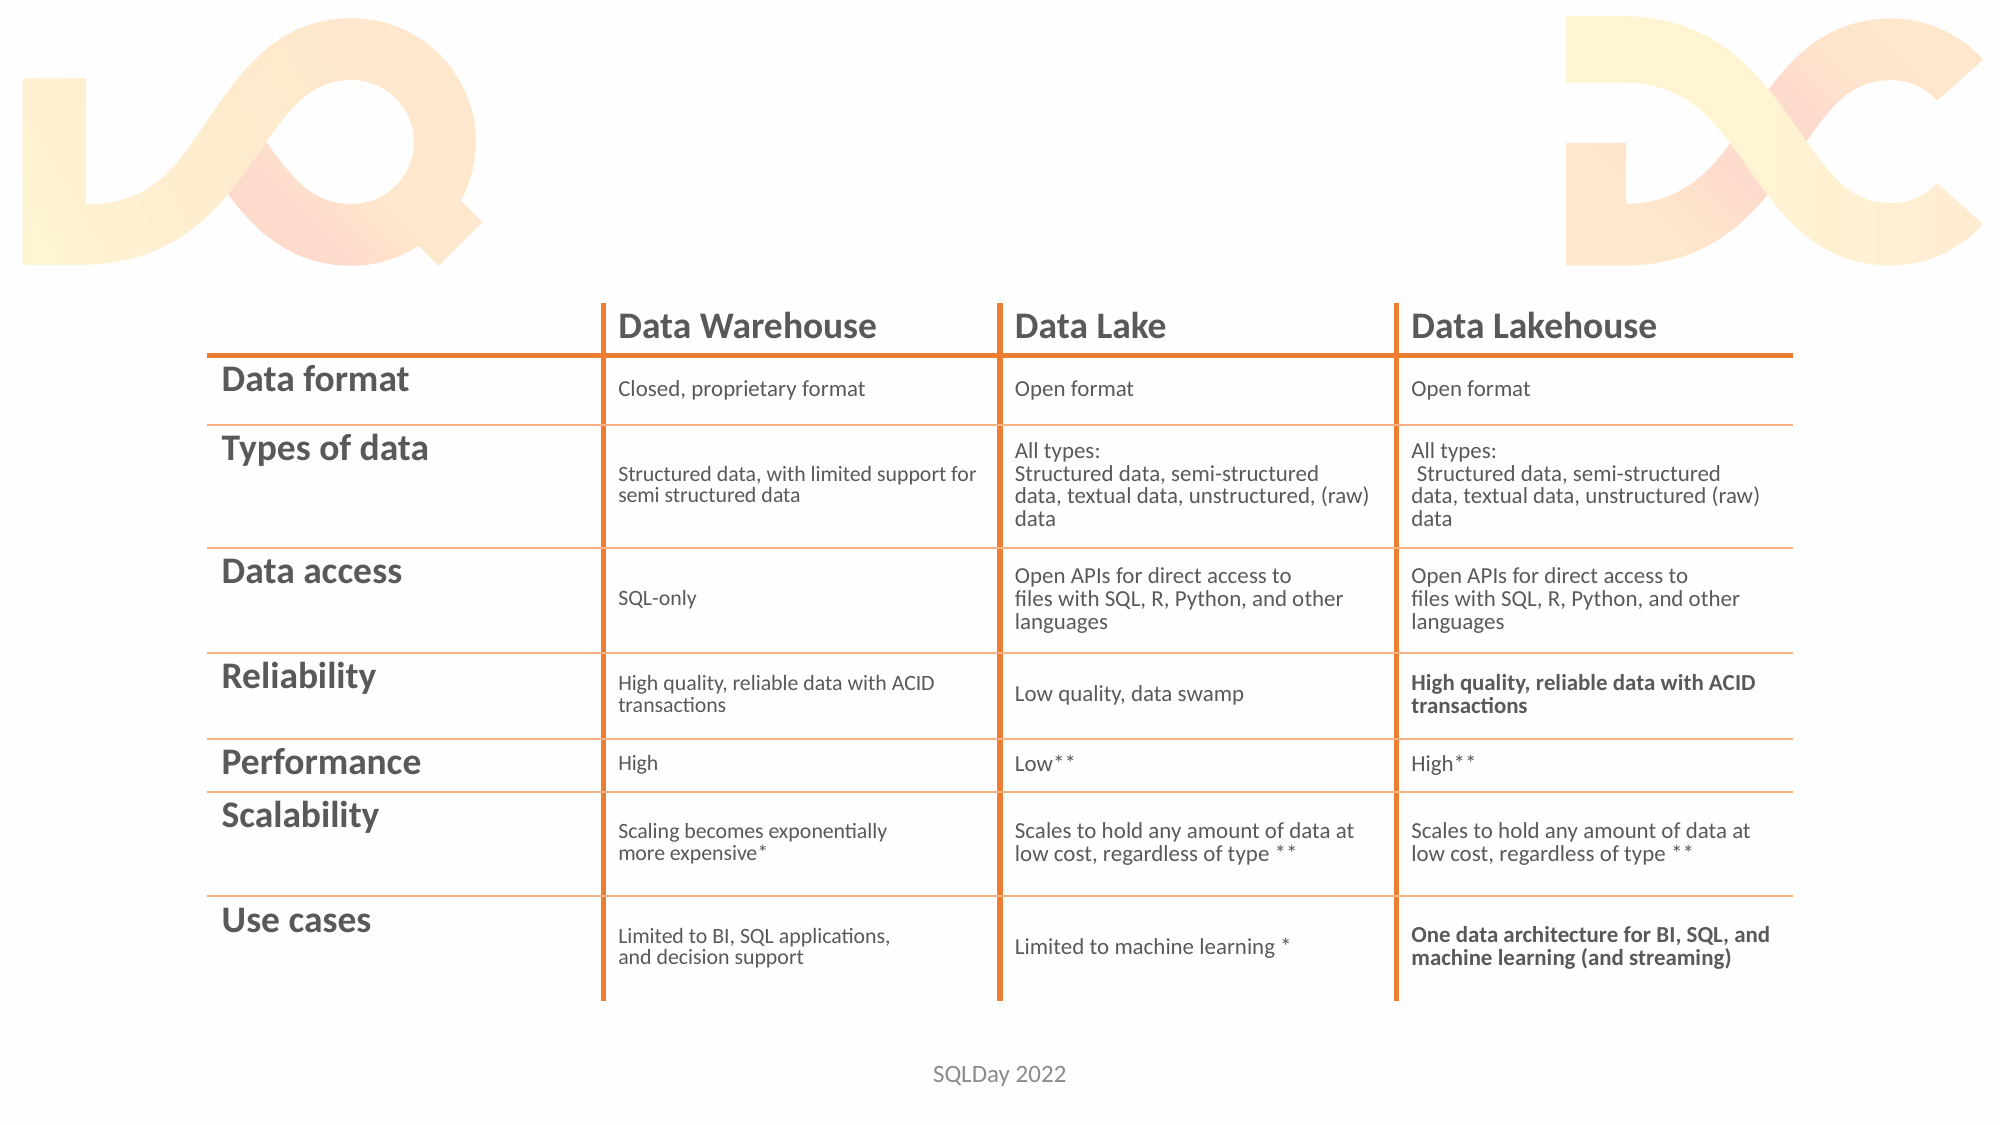

#
|  | Data Warehouse | Data Lake | Data Lakehouse |
| --- | --- | --- | --- |
| Data format | Closed, proprietary format | Open format | Open format |
| Types of data | Structured data, with limited support for semi structured data | All types: Structured data, semi-structured data, textual data, unstructured, (raw) data | All types: Structured data, semi-structured data, textual data, unstructured (raw) data |
| Data access | SQL-only | Open APIs for direct access to files with SQL, R, Python, and other languages | Open APIs for direct access to files with SQL, R, Python, and other languages |
| Reliability | High quality, reliable data with ACID transactions | Low quality, data swamp | High quality, reliable data with ACID transactions |
| Performance | High | Low\*\* | High\*\* |
| Scalability | Scaling becomes exponentially more expensive\* | Scales to hold any amount of data at low cost, regardless of type \*\* | Scales to hold any amount of data at low cost, regardless of type \*\* |
| Use cases | Limited to BI, SQL applications, and decision support | Limited to machine learning \* | One data architecture for BI, SQL, and machine learning (and streaming) |
SQLDay 2022